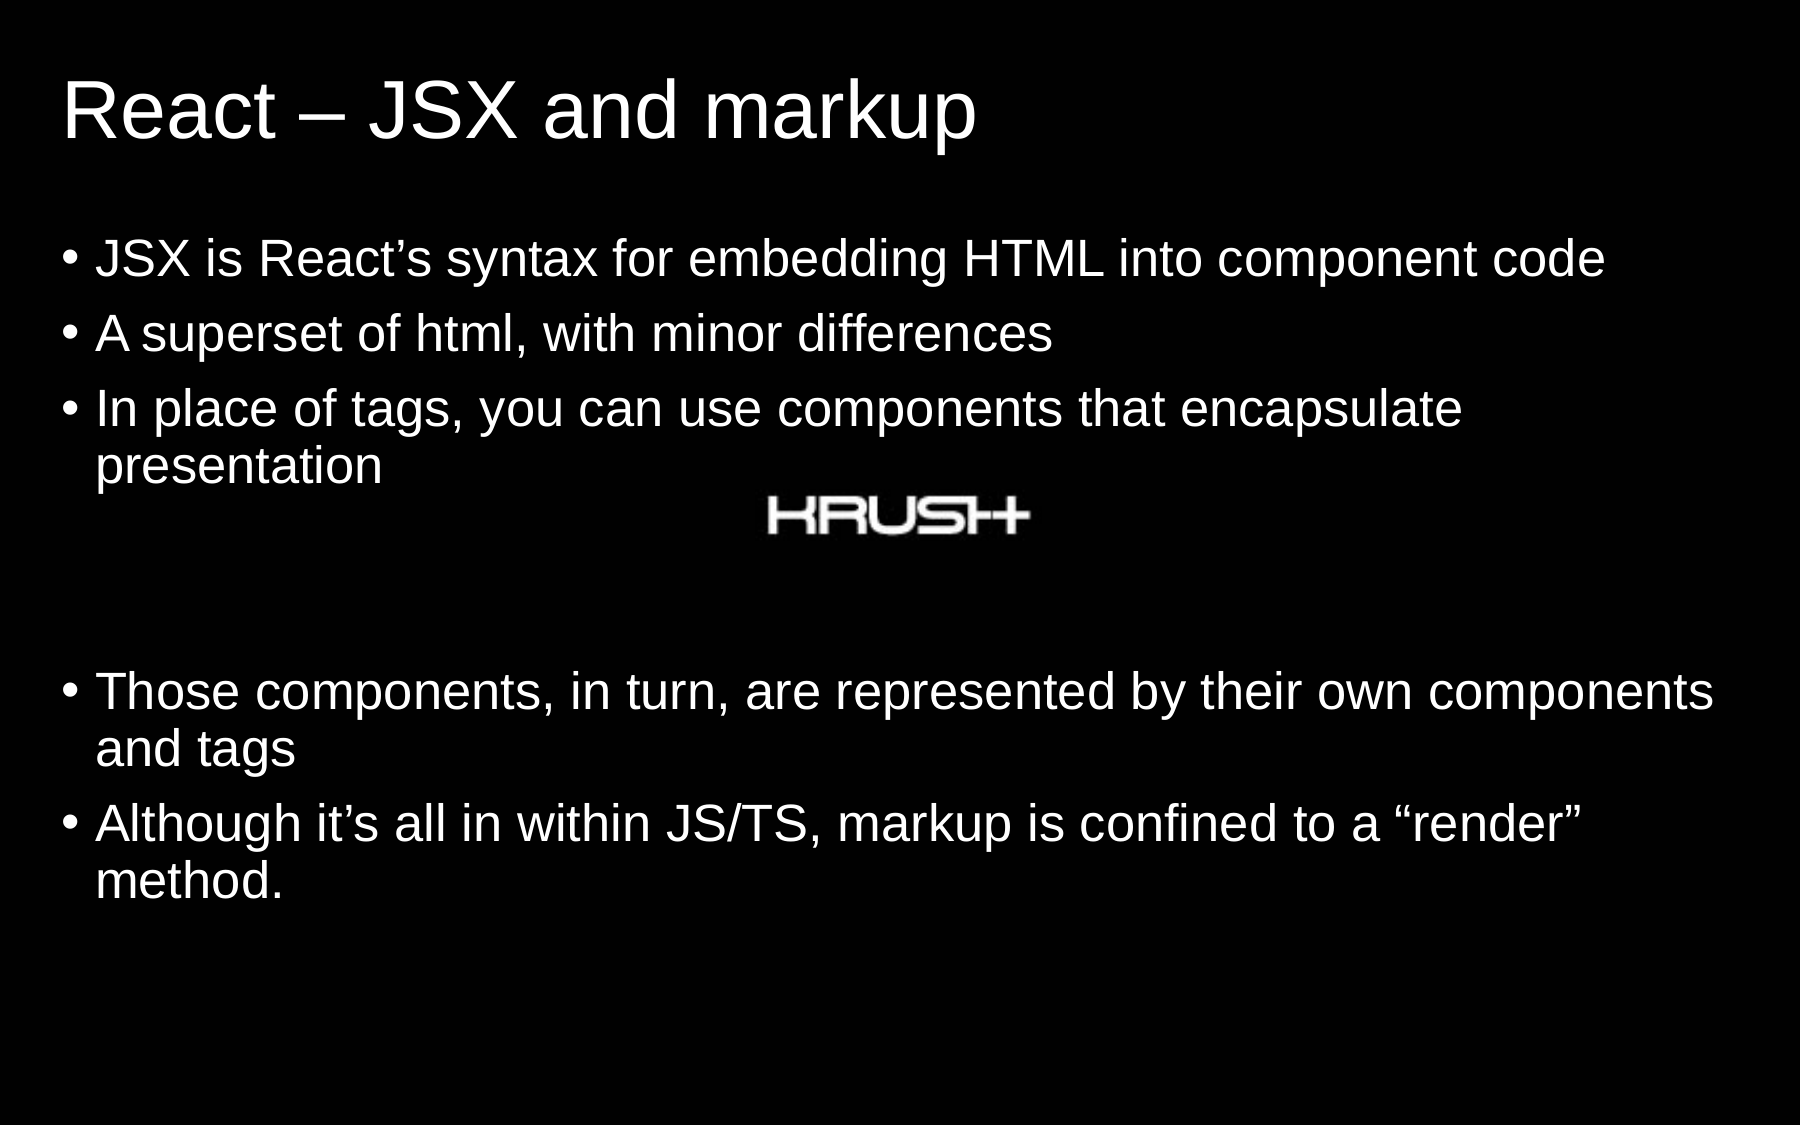

# React – JSX and markup
JSX is React’s syntax for embedding HTML into component code
A superset of html, with minor differences
In place of tags, you can use components that encapsulate presentation

Those components, in turn, are represented by their own components and tags
Although it’s all in within JS/TS, markup is confined to a “render” method.